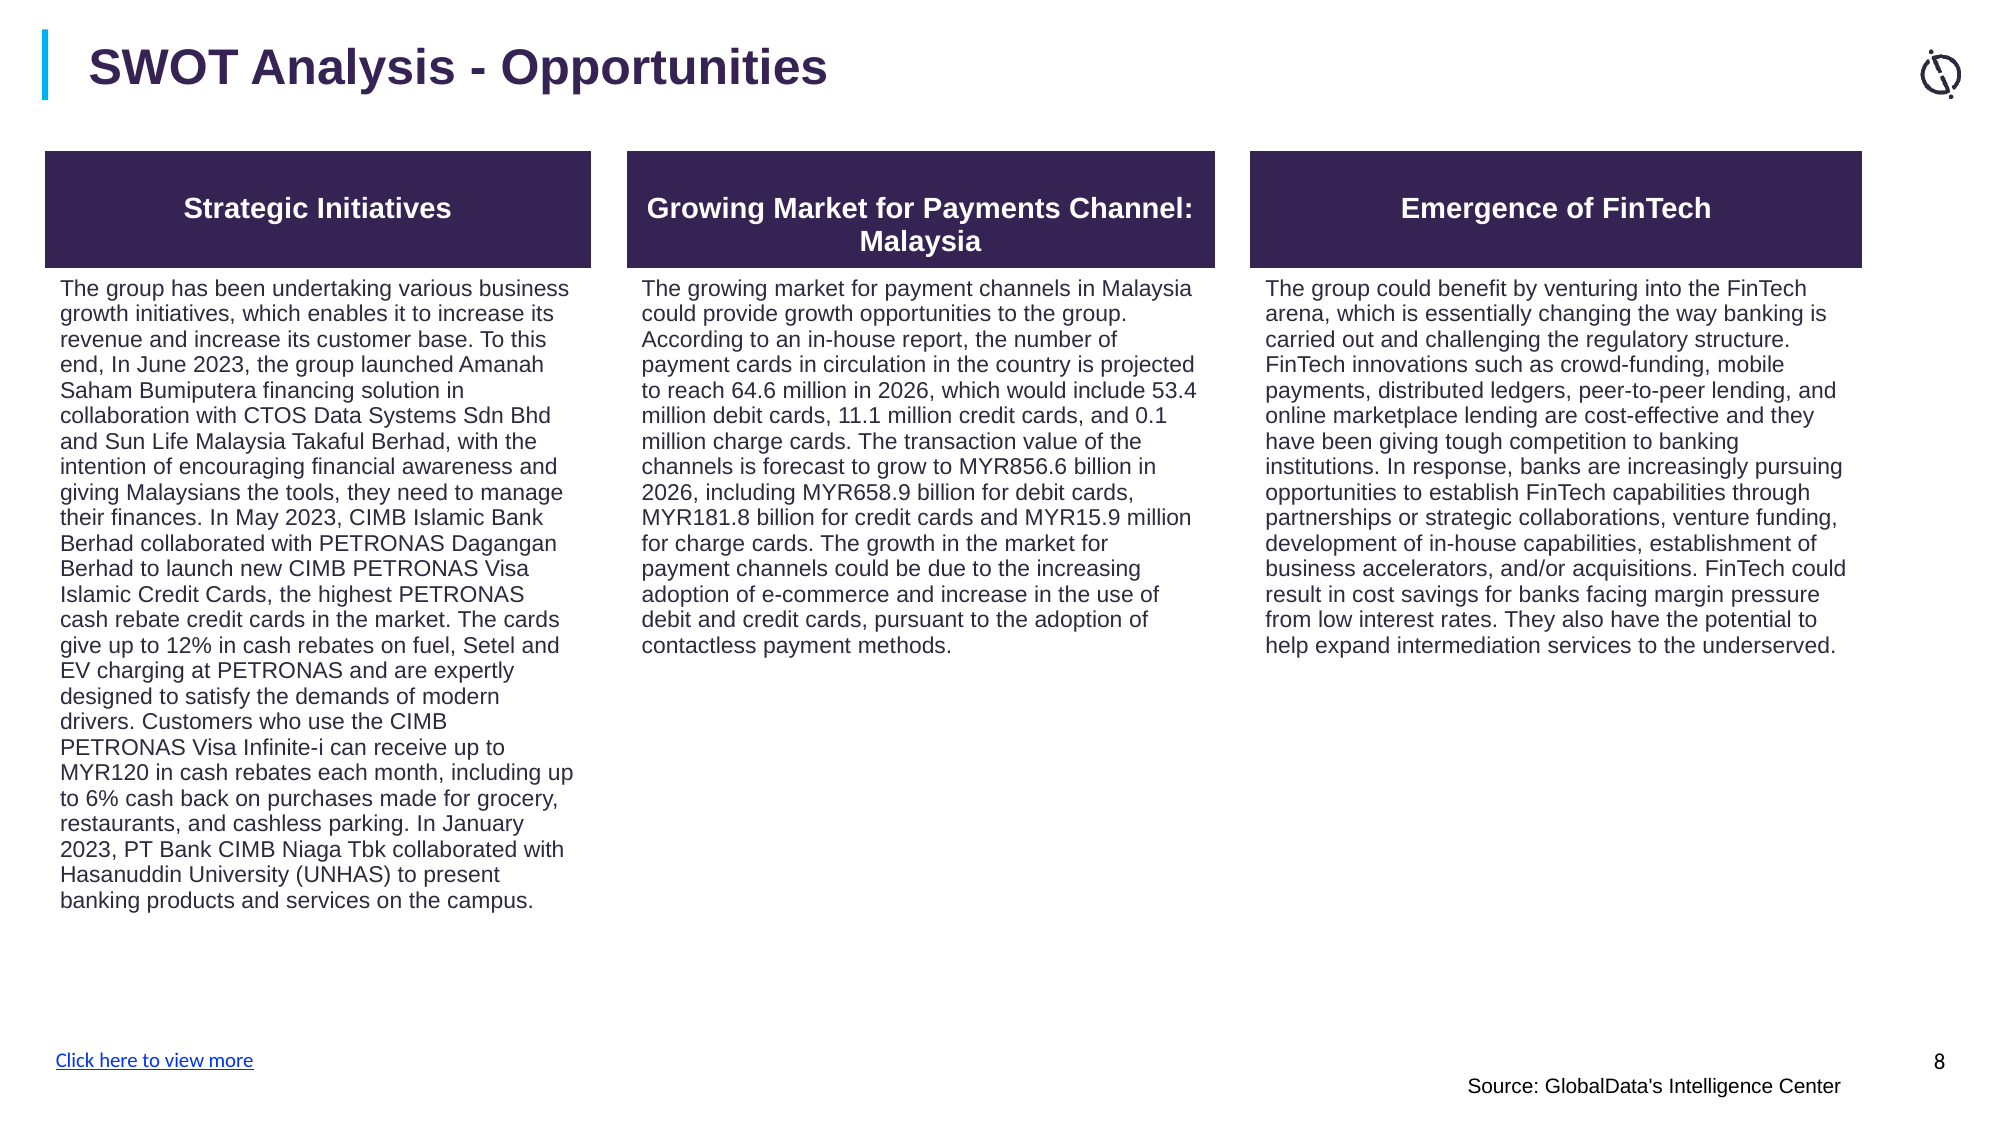

SWOT Analysis - Opportunities
| Strategic Initiatives |  | Growing Market for Payments Channel: Malaysia |  | Emergence of FinTech |
| --- | --- | --- | --- | --- |
| The group has been undertaking various business growth initiatives, which enables it to increase its revenue and increase its customer base. To this end, In June 2023, the group launched Amanah Saham Bumiputera financing solution in collaboration with CTOS Data Systems Sdn Bhd and Sun Life Malaysia Takaful Berhad, with the intention of encouraging financial awareness and giving Malaysians the tools, they need to manage their finances. In May 2023, CIMB Islamic Bank Berhad collaborated with PETRONAS Dagangan Berhad to launch new CIMB PETRONAS Visa Islamic Credit Cards, the highest PETRONAS cash rebate credit cards in the market. The cards give up to 12% in cash rebates on fuel, Setel and EV charging at PETRONAS and are expertly designed to satisfy the demands of modern drivers. Customers who use the CIMB PETRONAS Visa Infinite-i can receive up to MYR120 in cash rebates each month, including up to 6% cash back on purchases made for grocery, restaurants, and cashless parking. In January 2023, PT Bank CIMB Niaga Tbk collaborated with Hasanuddin University (UNHAS) to present banking products and services on the campus. |  | The growing market for payment channels in Malaysia could provide growth opportunities to the group. According to an in-house report, the number of payment cards in circulation in the country is projected to reach 64.6 million in 2026, which would include 53.4 million debit cards, 11.1 million credit cards, and 0.1 million charge cards. The transaction value of the channels is forecast to grow to MYR856.6 billion in 2026, including MYR658.9 billion for debit cards, MYR181.8 billion for credit cards and MYR15.9 million for charge cards. The growth in the market for payment channels could be due to the increasing adoption of e-commerce and increase in the use of debit and credit cards, pursuant to the adoption of contactless payment methods. |  | The group could benefit by venturing into the FinTech arena, which is essentially changing the way banking is carried out and challenging the regulatory structure. FinTech innovations such as crowd-funding, mobile payments, distributed ledgers, peer-to-peer lending, and online marketplace lending are cost-effective and they have been giving tough competition to banking institutions. In response, banks are increasingly pursuing opportunities to establish FinTech capabilities through partnerships or strategic collaborations, venture funding, development of in-house capabilities, establishment of business accelerators, and/or acquisitions. FinTech could result in cost savings for banks facing margin pressure from low interest rates. They also have the potential to help expand intermediation services to the underserved. |
Click here to view more